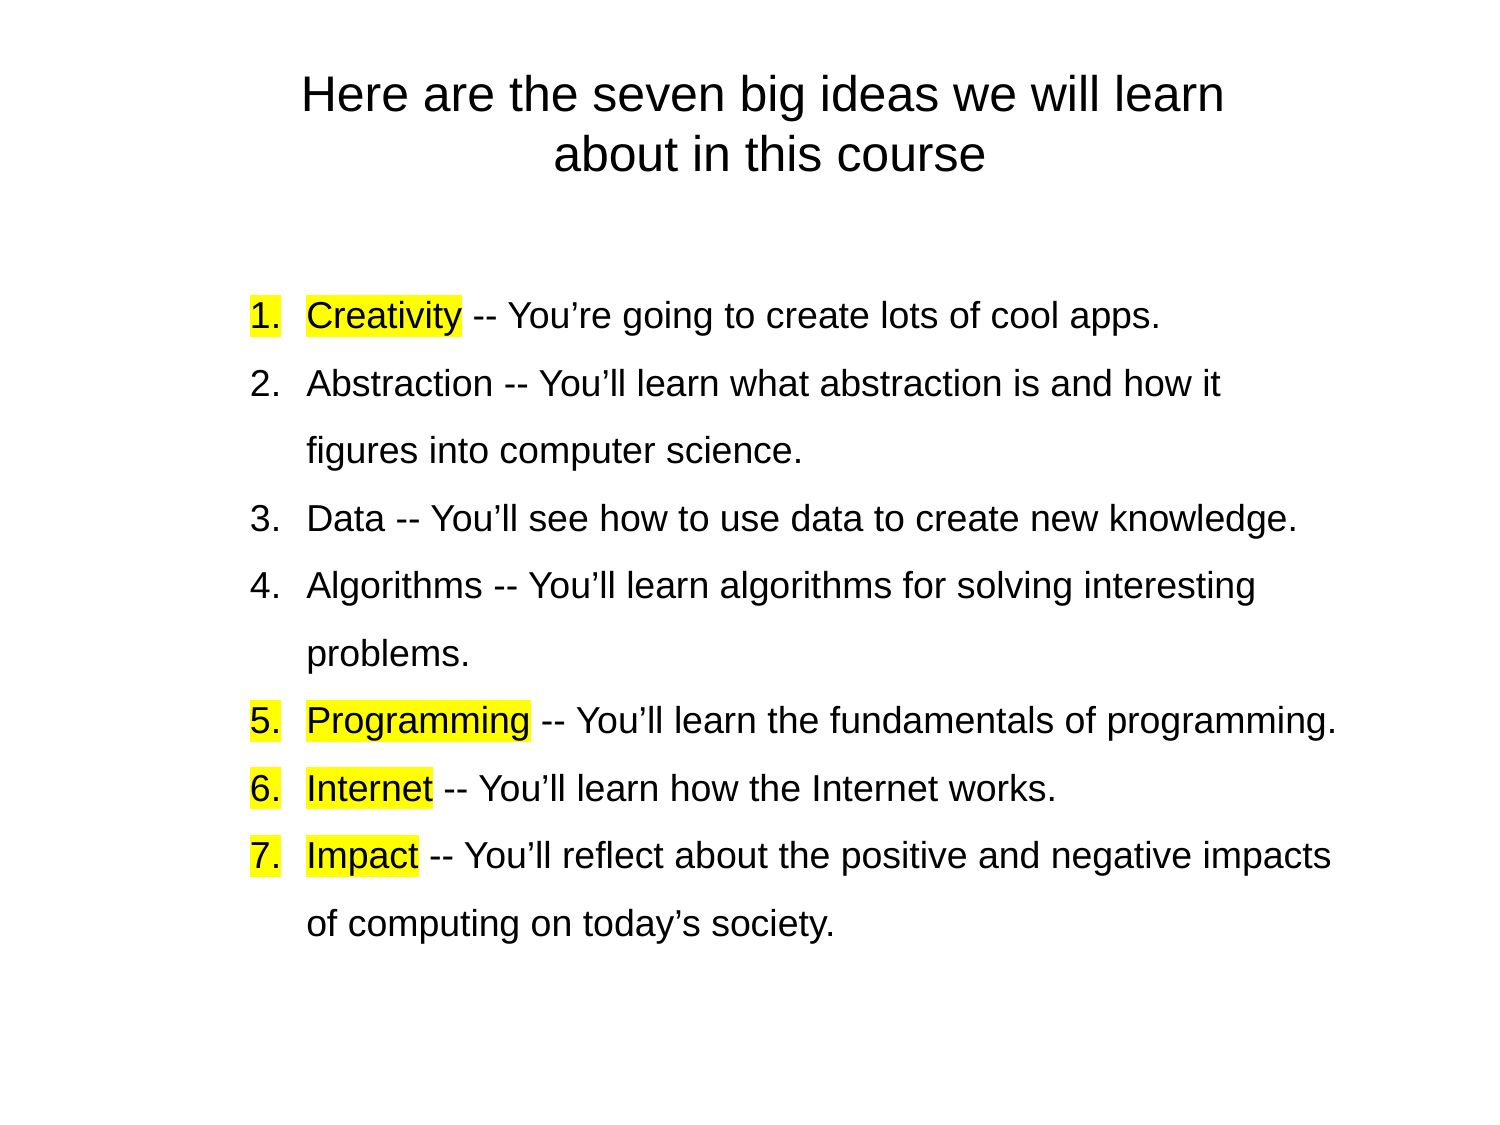

Here are the seven big ideas we will learn
about in this course
Creativity -- You’re going to create lots of cool apps.
Abstraction -- You’ll learn what abstraction is and how it figures into computer science.
Data -- You’ll see how to use data to create new knowledge.
Algorithms -- You’ll learn algorithms for solving interesting problems.
Programming -- You’ll learn the fundamentals of programming.
Internet -- You’ll learn how the Internet works.
Impact -- You’ll reflect about the positive and negative impacts of computing on today’s society.